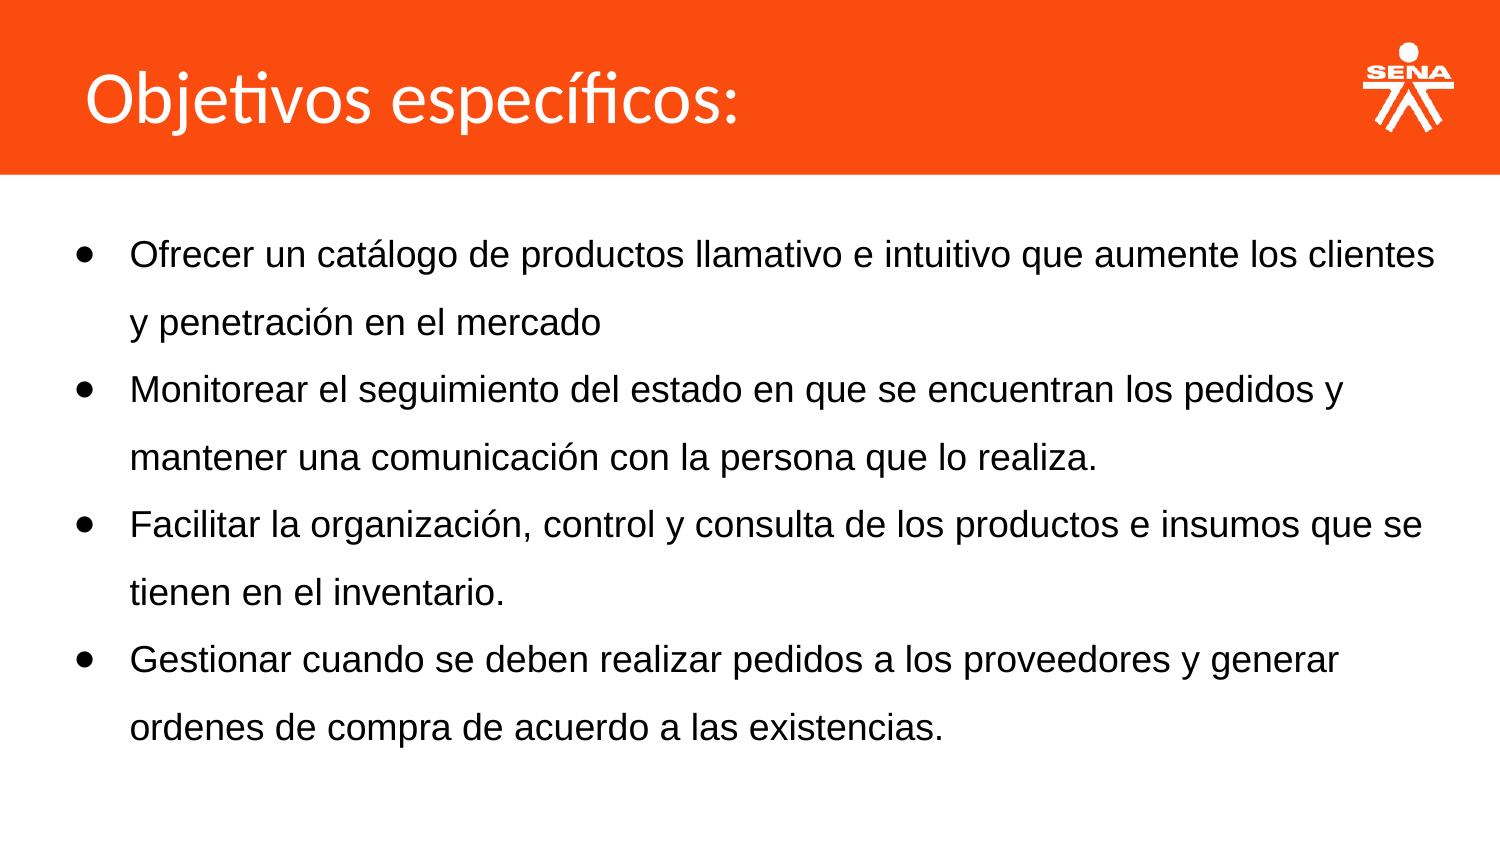

Objetivos específicos:
Ofrecer un catálogo de productos llamativo e intuitivo que aumente los clientes y penetración en el mercado
Monitorear el seguimiento del estado en que se encuentran los pedidos y mantener una comunicación con la persona que lo realiza.
Facilitar la organización, control y consulta de los productos e insumos que se tienen en el inventario.
Gestionar cuando se deben realizar pedidos a los proveedores y generar ordenes de compra de acuerdo a las existencias.